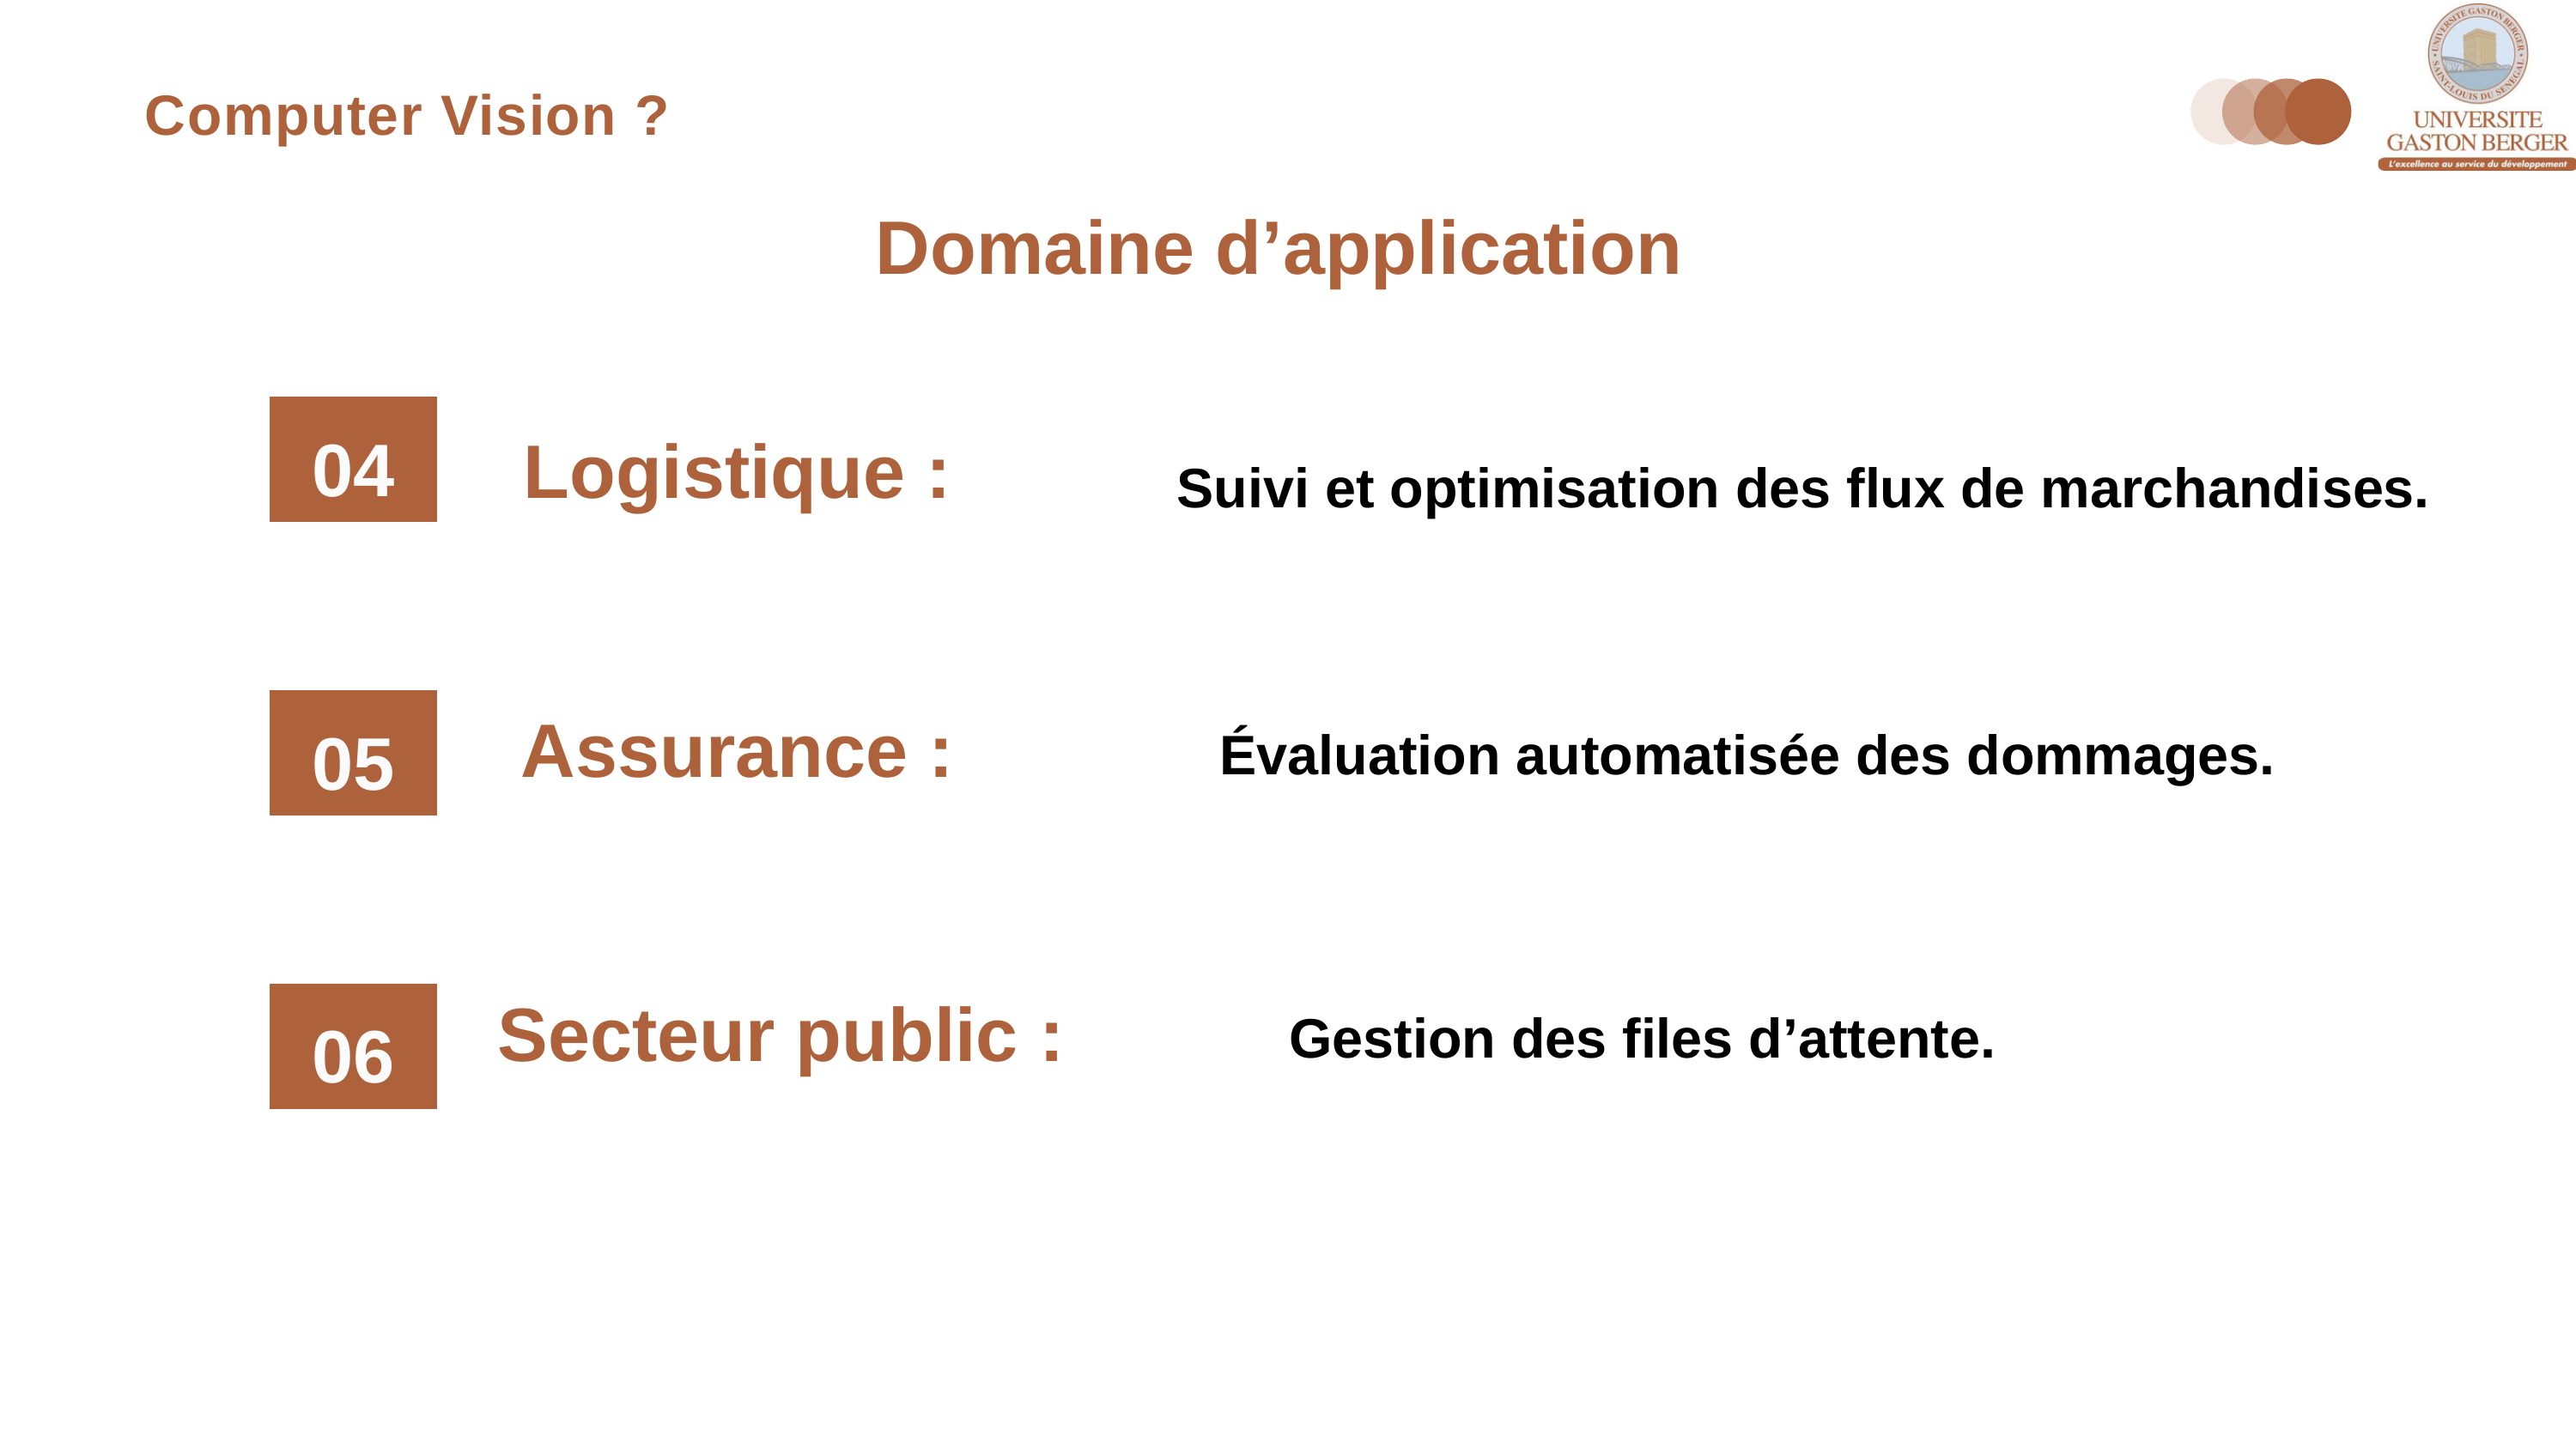

Computer Vision ?

Domaine d’application

04
Logistique :
Suivi et optimisation des flux de marchandises.

05
Évaluation automatisée des dommages.
Assurance :

06
Gestion des files d’attente.
Secteur public :